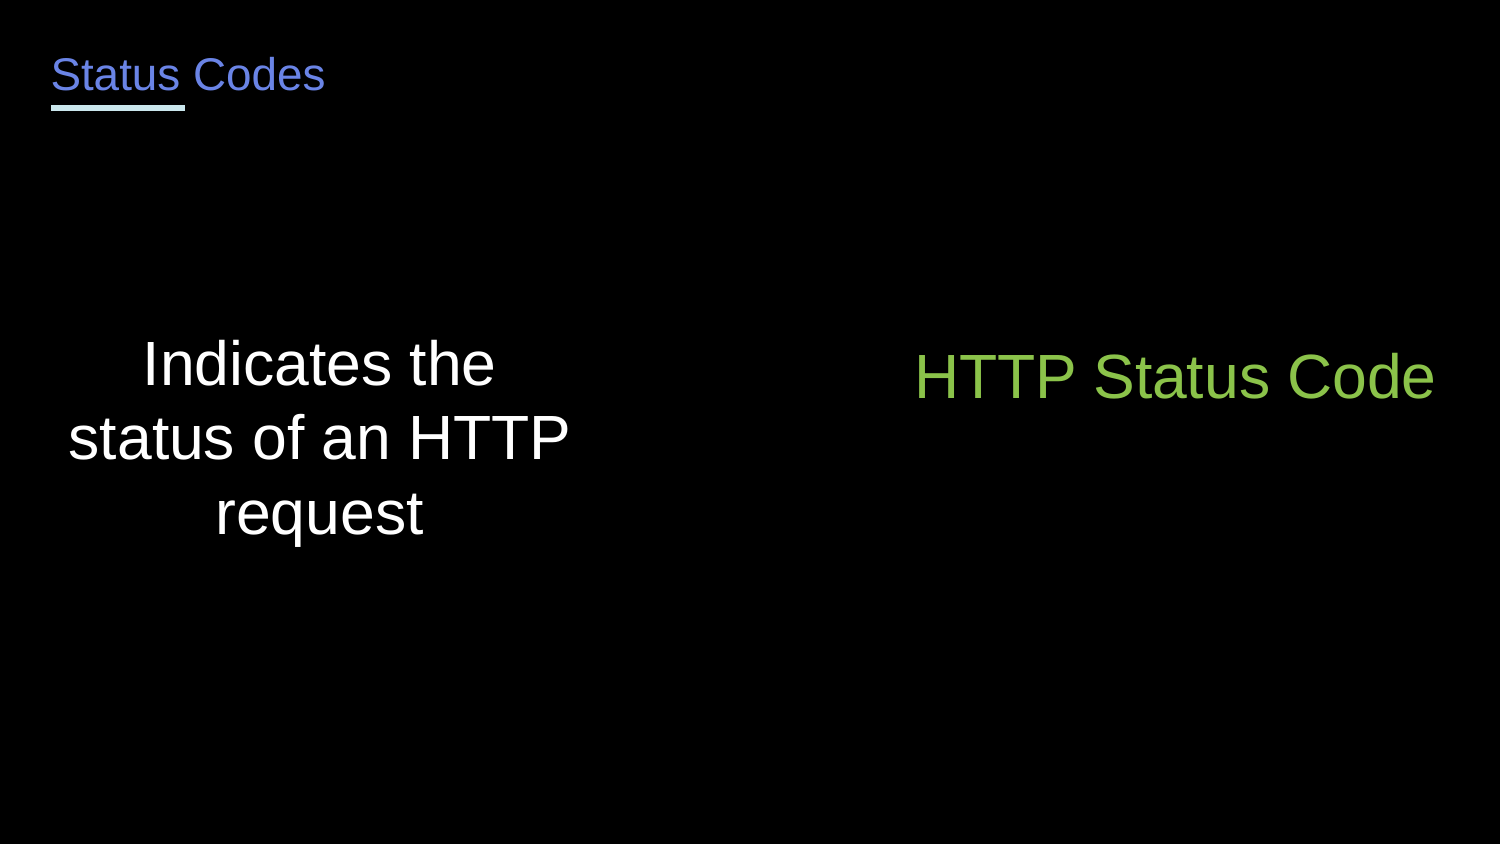

Status Codes
Indicates the status of an HTTP request
HTTP Status Code